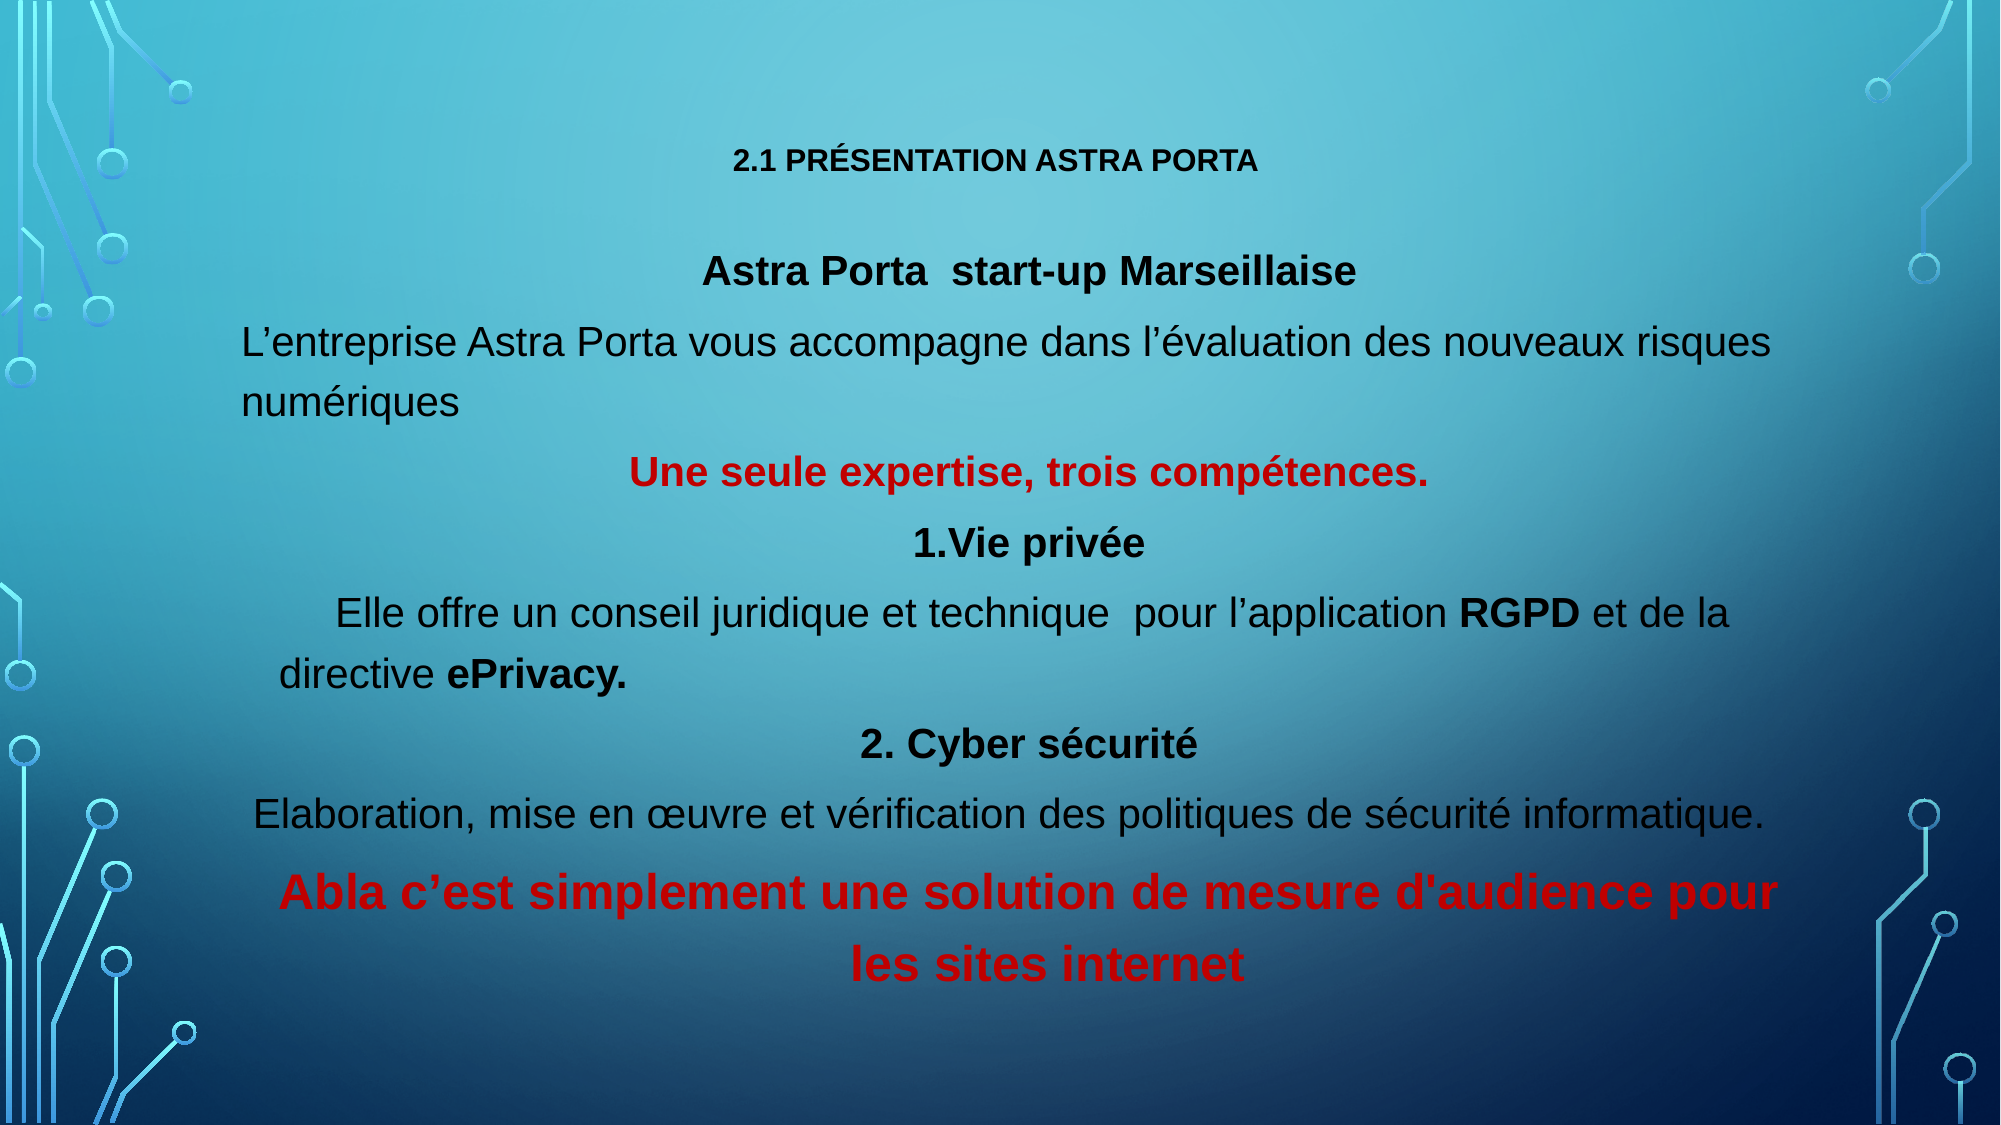

# 2.1 Présentation Astra Porta
Astra Porta  start-up Marseillaise
L’entreprise Astra Porta vous accompagne dans l’évaluation des nouveaux risques numériques
Une seule expertise, trois compétences.
1.Vie privée
        Elle offre un conseil juridique et technique  pour l’application RGPD et de la directive ePrivacy.
2. Cyber sécurité
 Elaboration, mise en œuvre et vérification des politiques de sécurité informatique.
Abla c’est simplement une solution de mesure d'audience pour les sites internet